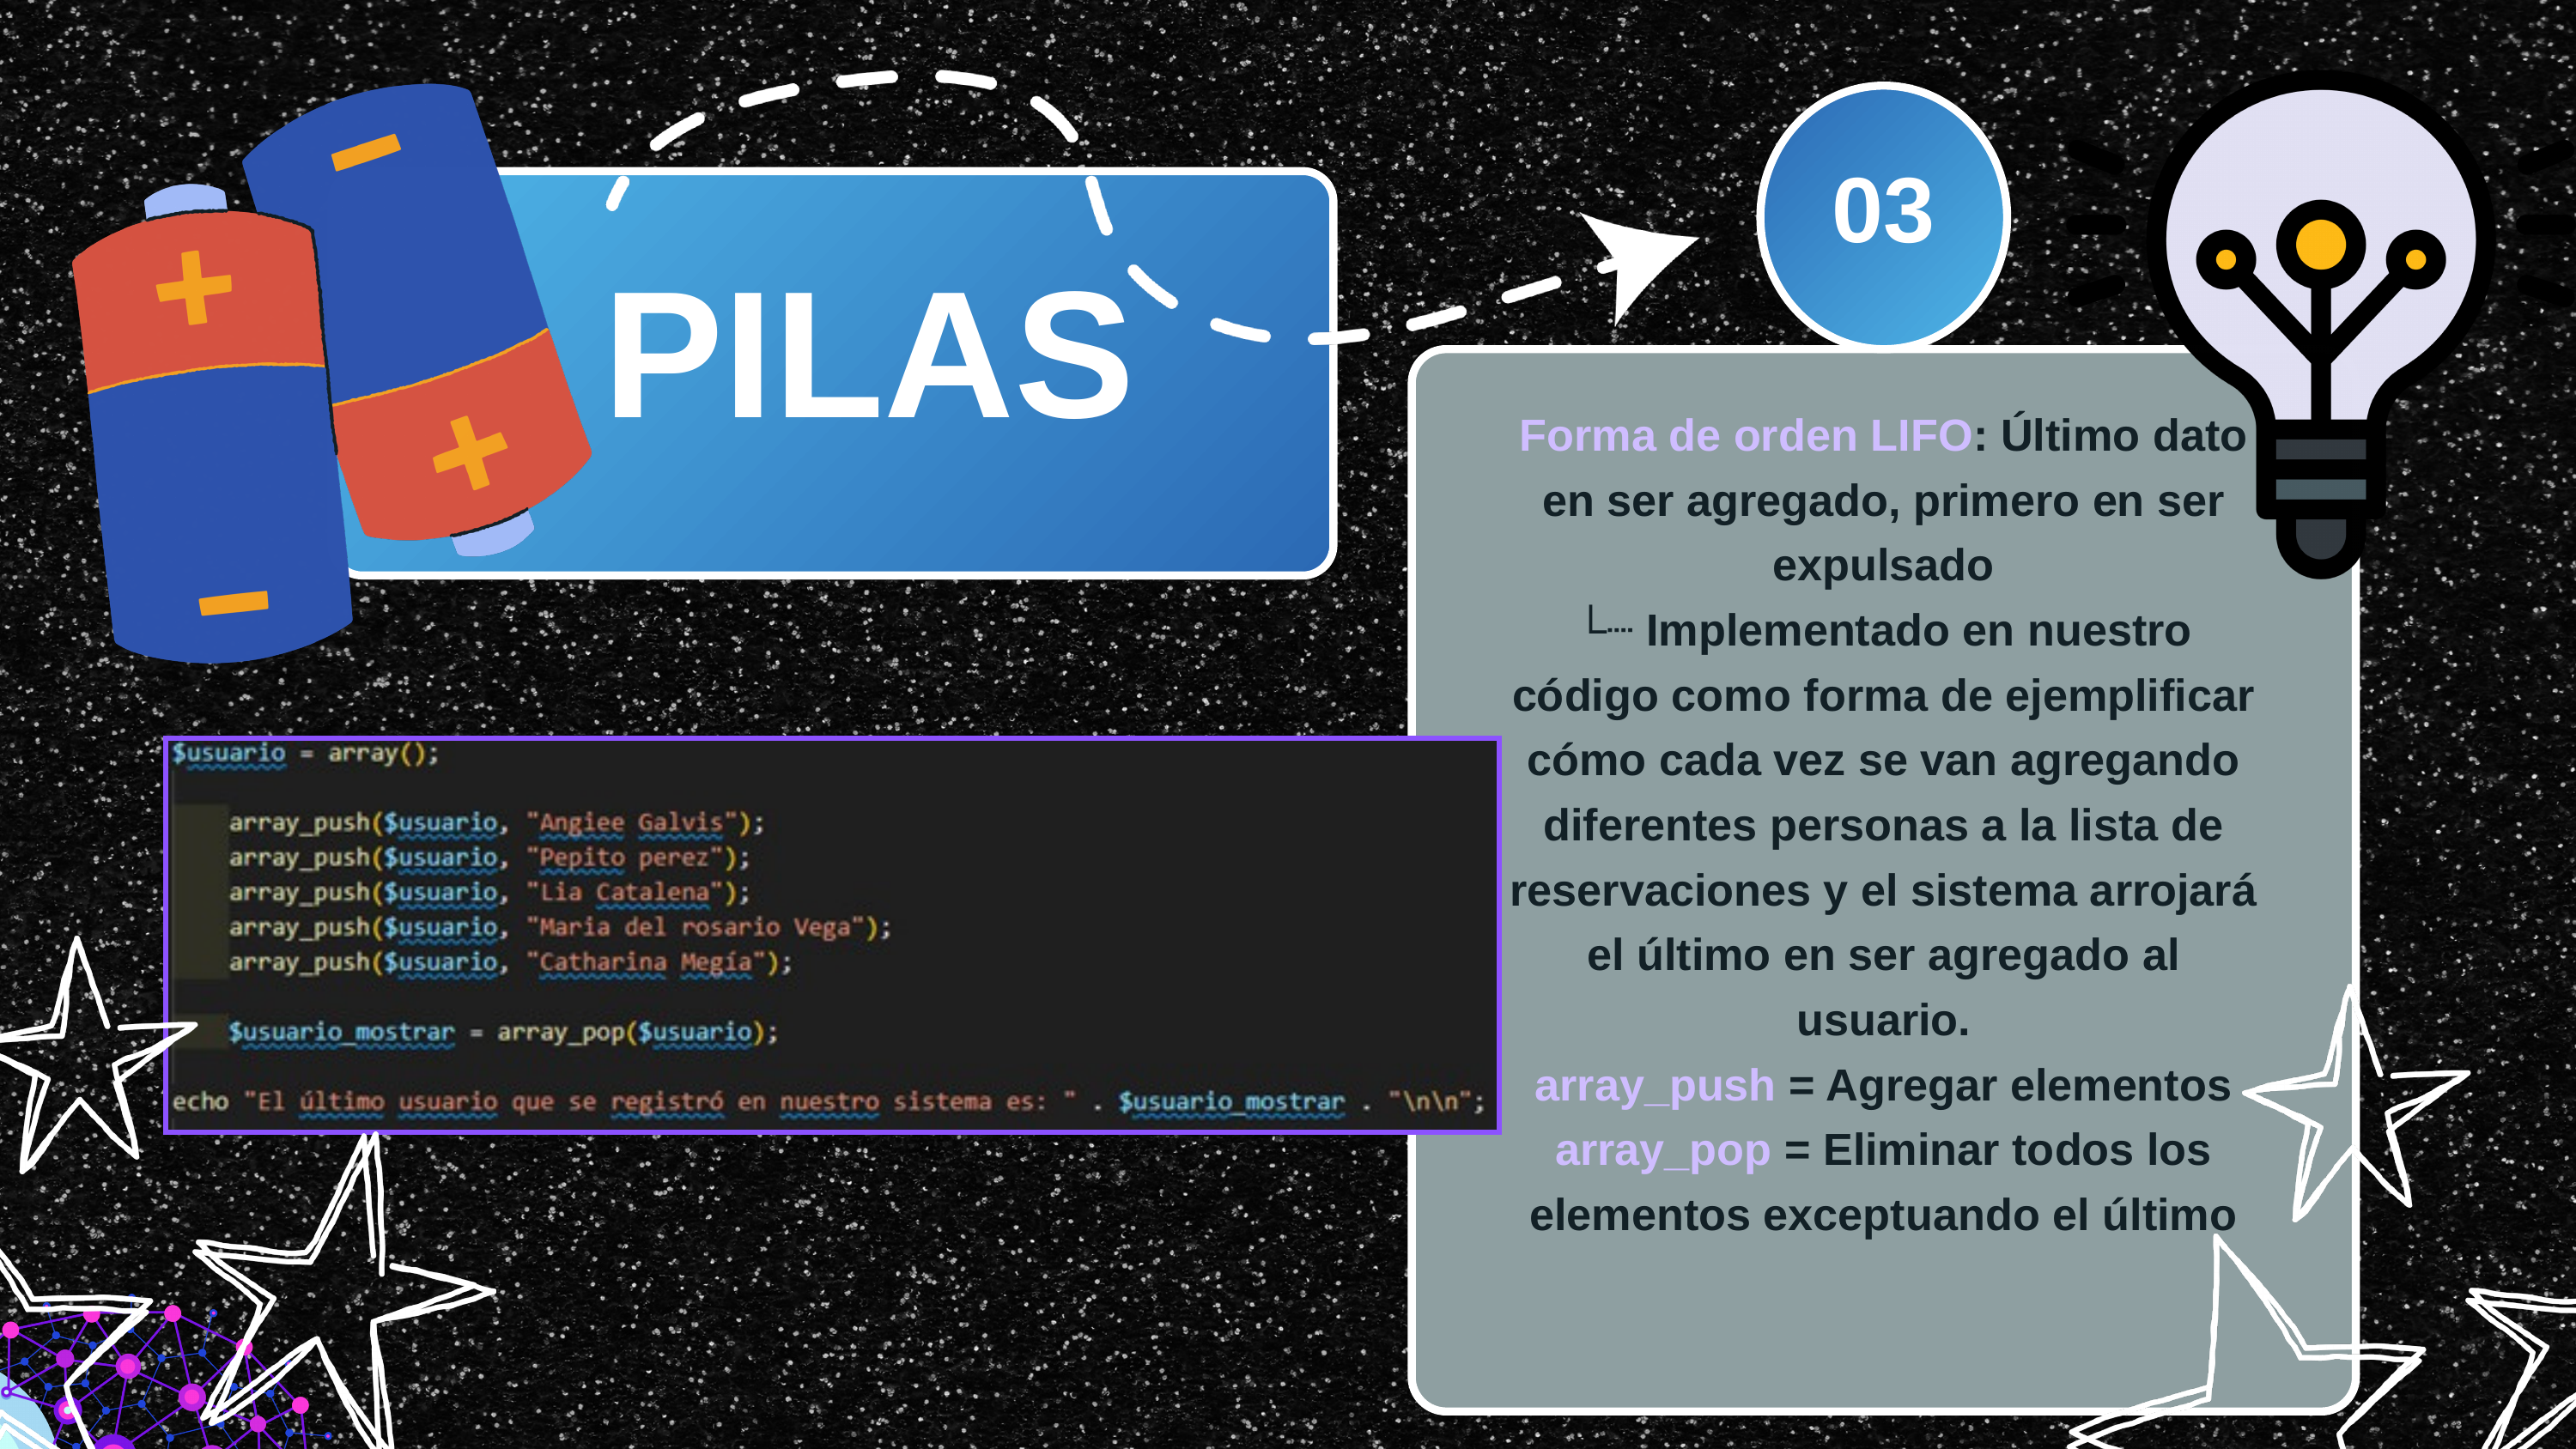

03

PILAS

Forma de orden LIFO: Último dato en ser agregado, primero en ser expulsado
└┈ Implementado en nuestro código como forma de ejemplificar cómo cada vez se van agregando diferentes personas a la lista de reservaciones y el sistema arrojará el último en ser agregado al usuario.
array_push = Agregar elementos
array_pop = Eliminar todos los elementos exceptuando el último